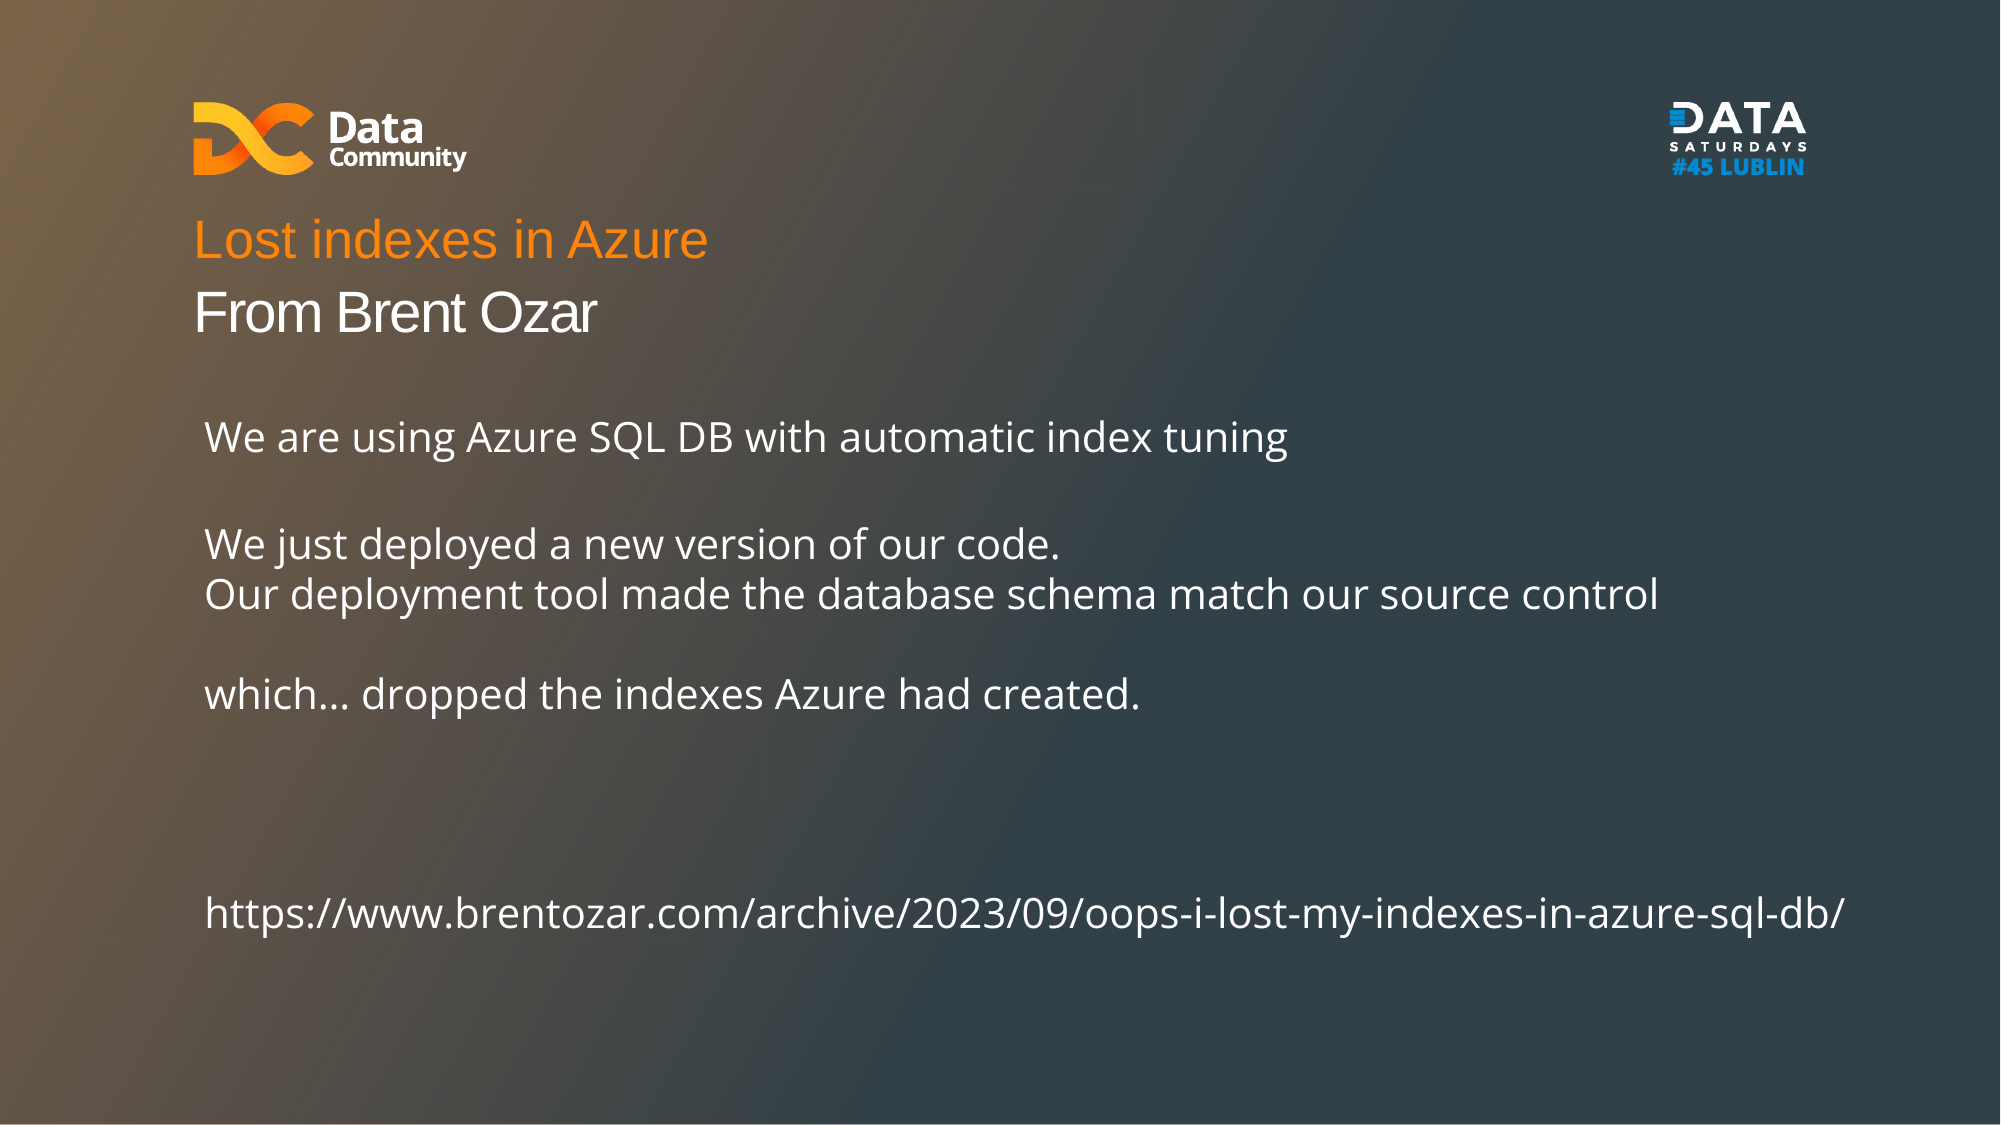

Lost indexes in Azure
From Brent Ozar
We are using Azure SQL DB with automatic index tuning

We just deployed a new version of our code.
Our deployment tool made the database schema match our source control

which… dropped the indexes Azure had created.
https://www.brentozar.com/archive/2023/09/oops-i-lost-my-indexes-in-azure-sql-db/